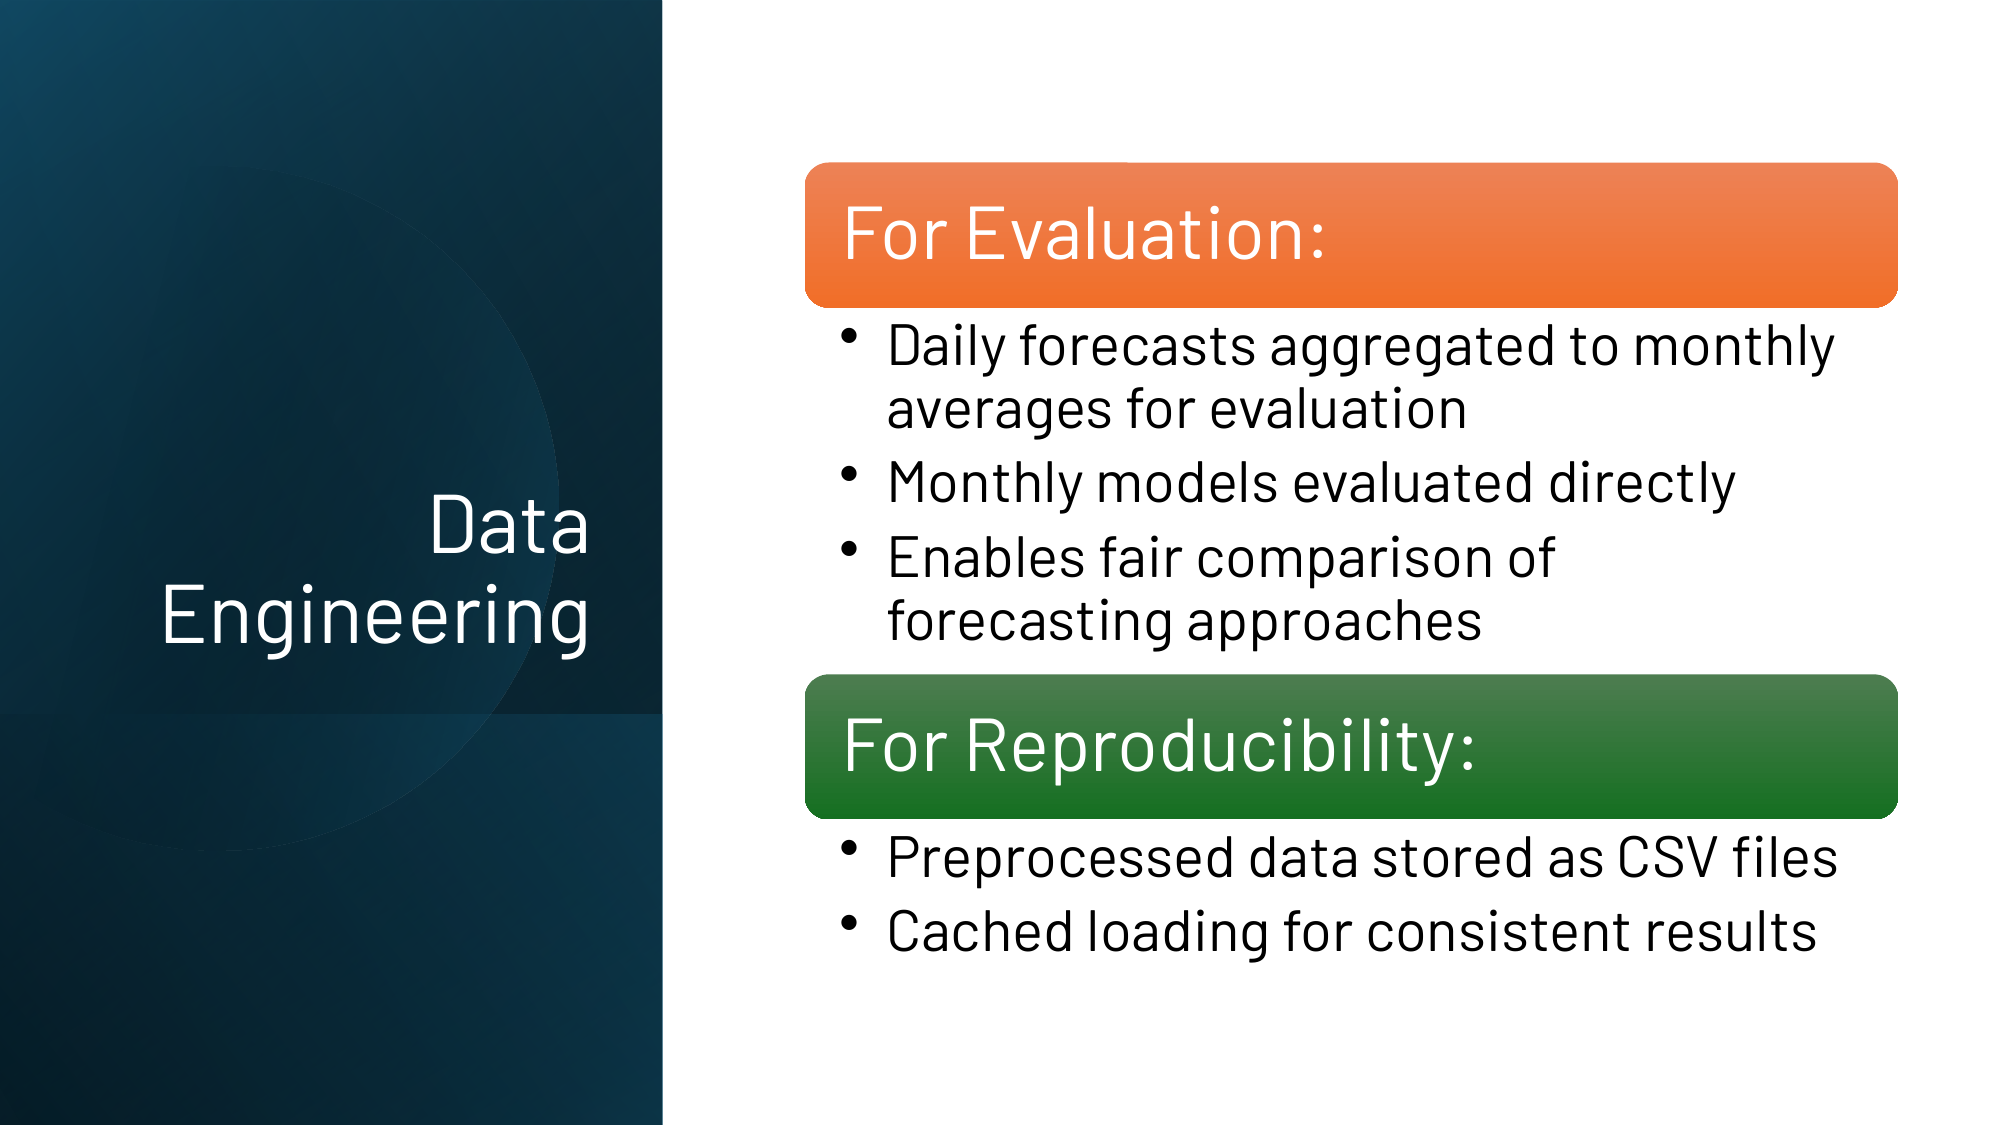

For Evaluation:
Daily forecasts aggregated to monthly averages for evaluation
Monthly models evaluated directly
Enables fair comparison of forecasting approaches
For Reproducibility:
Preprocessed data stored as CSV files
Cached loading for consistent results

# Data Engineering